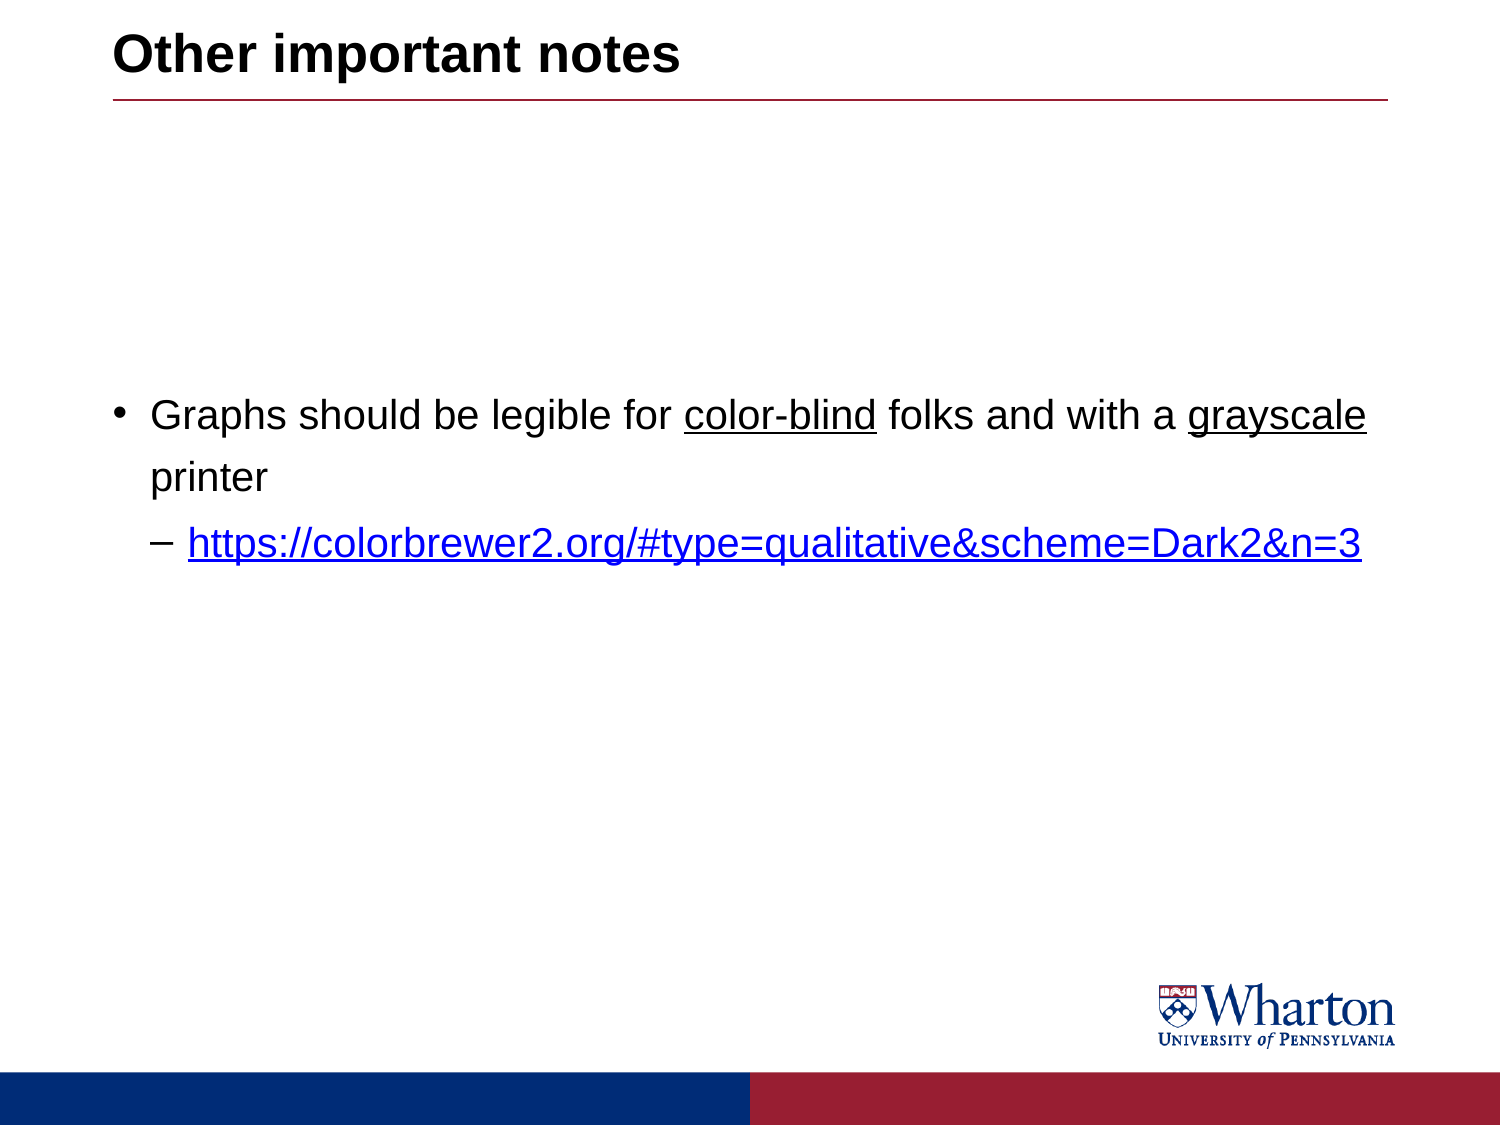

# Other important notes
Graphs should be legible for color-blind folks and with a grayscale printer
https://colorbrewer2.org/#type=qualitative&scheme=Dark2&n=3